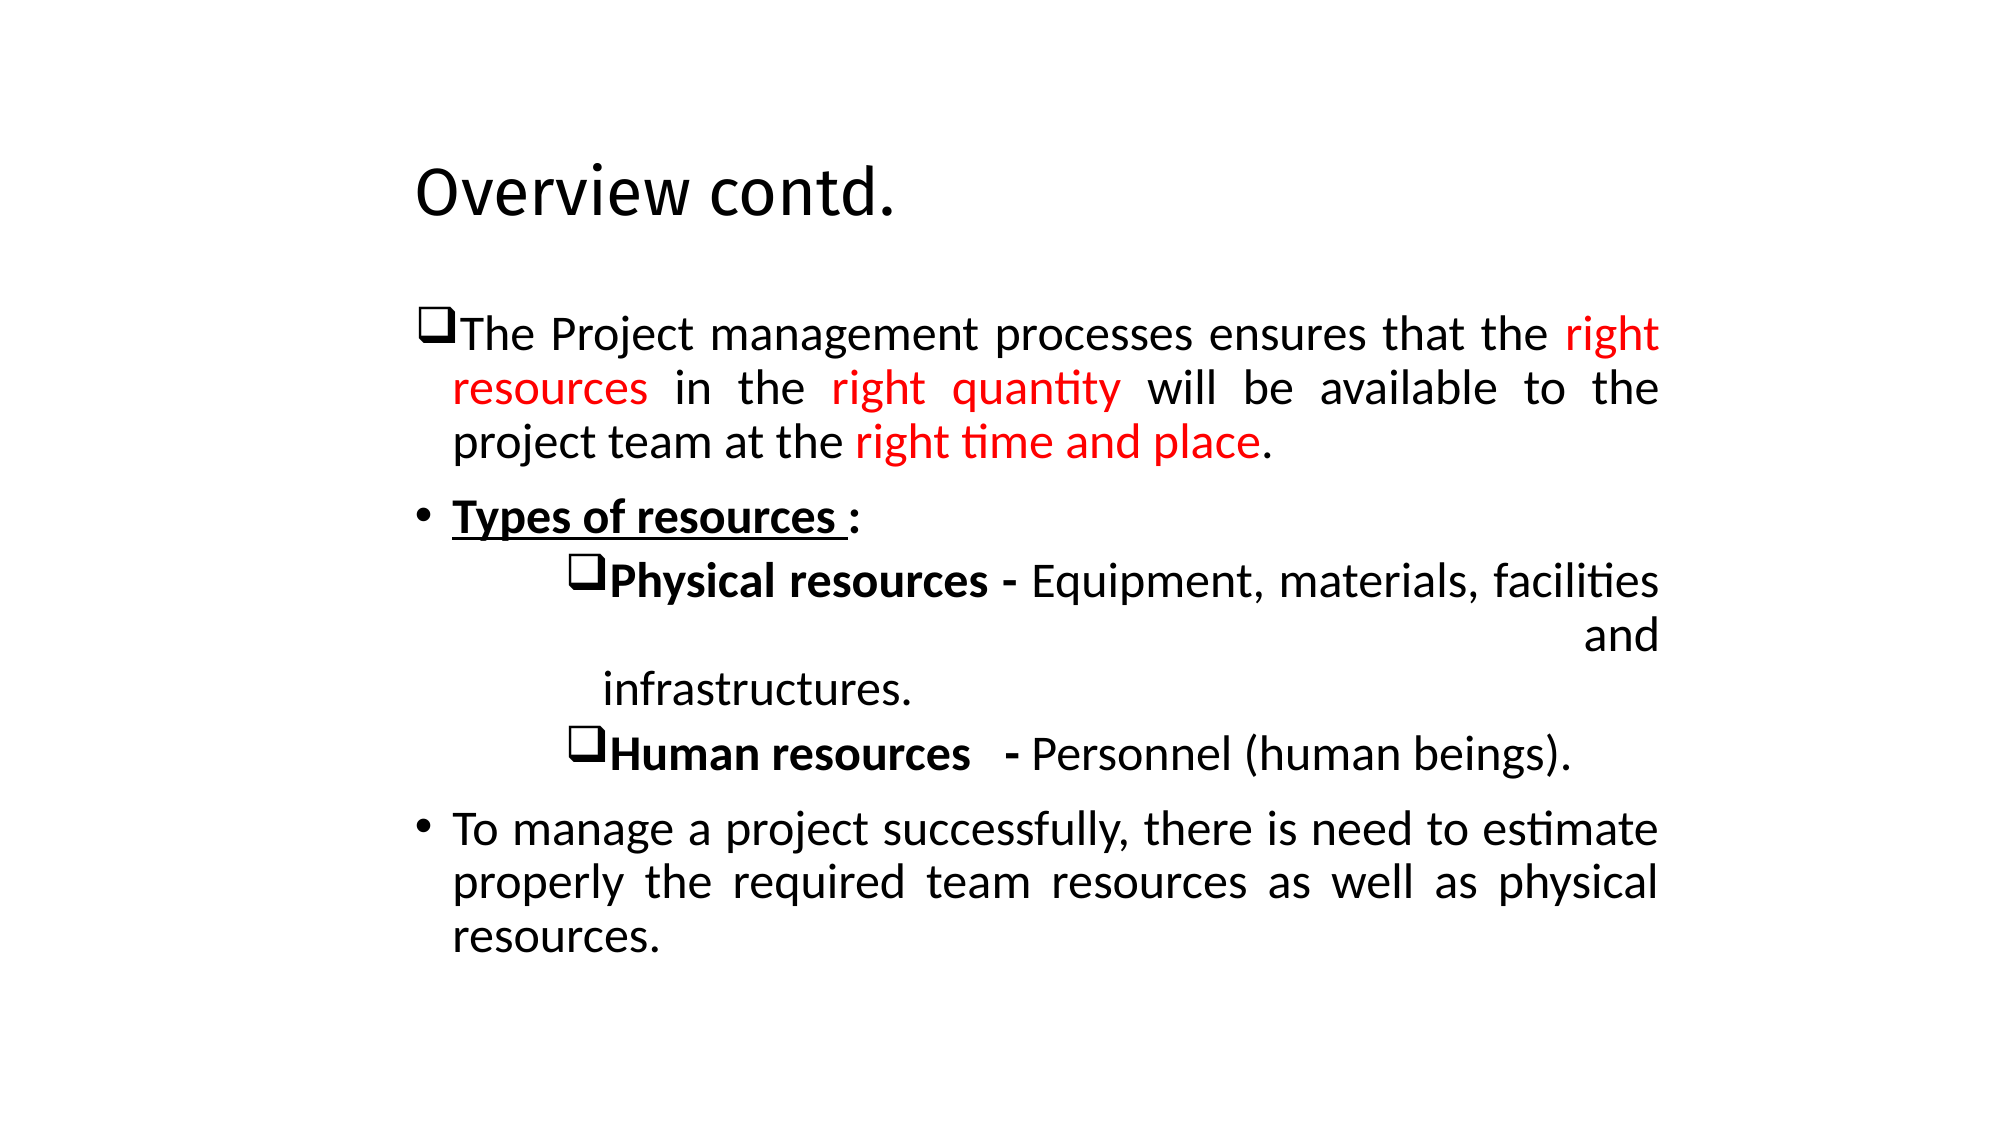

# Overview contd.
The Project management processes ensures that the right resources in the right quantity will be available to the project team at the right time and place.
Types of resources :
Physical resources - Equipment, materials, facilities 					 and infrastructures.
Human resources   - Personnel (human beings).
To manage a project successfully, there is need to estimate properly the required team resources as well as physical resources.

The PMI Registered Education Provider logo is a registered mark of the Project Management Institute, Inc.